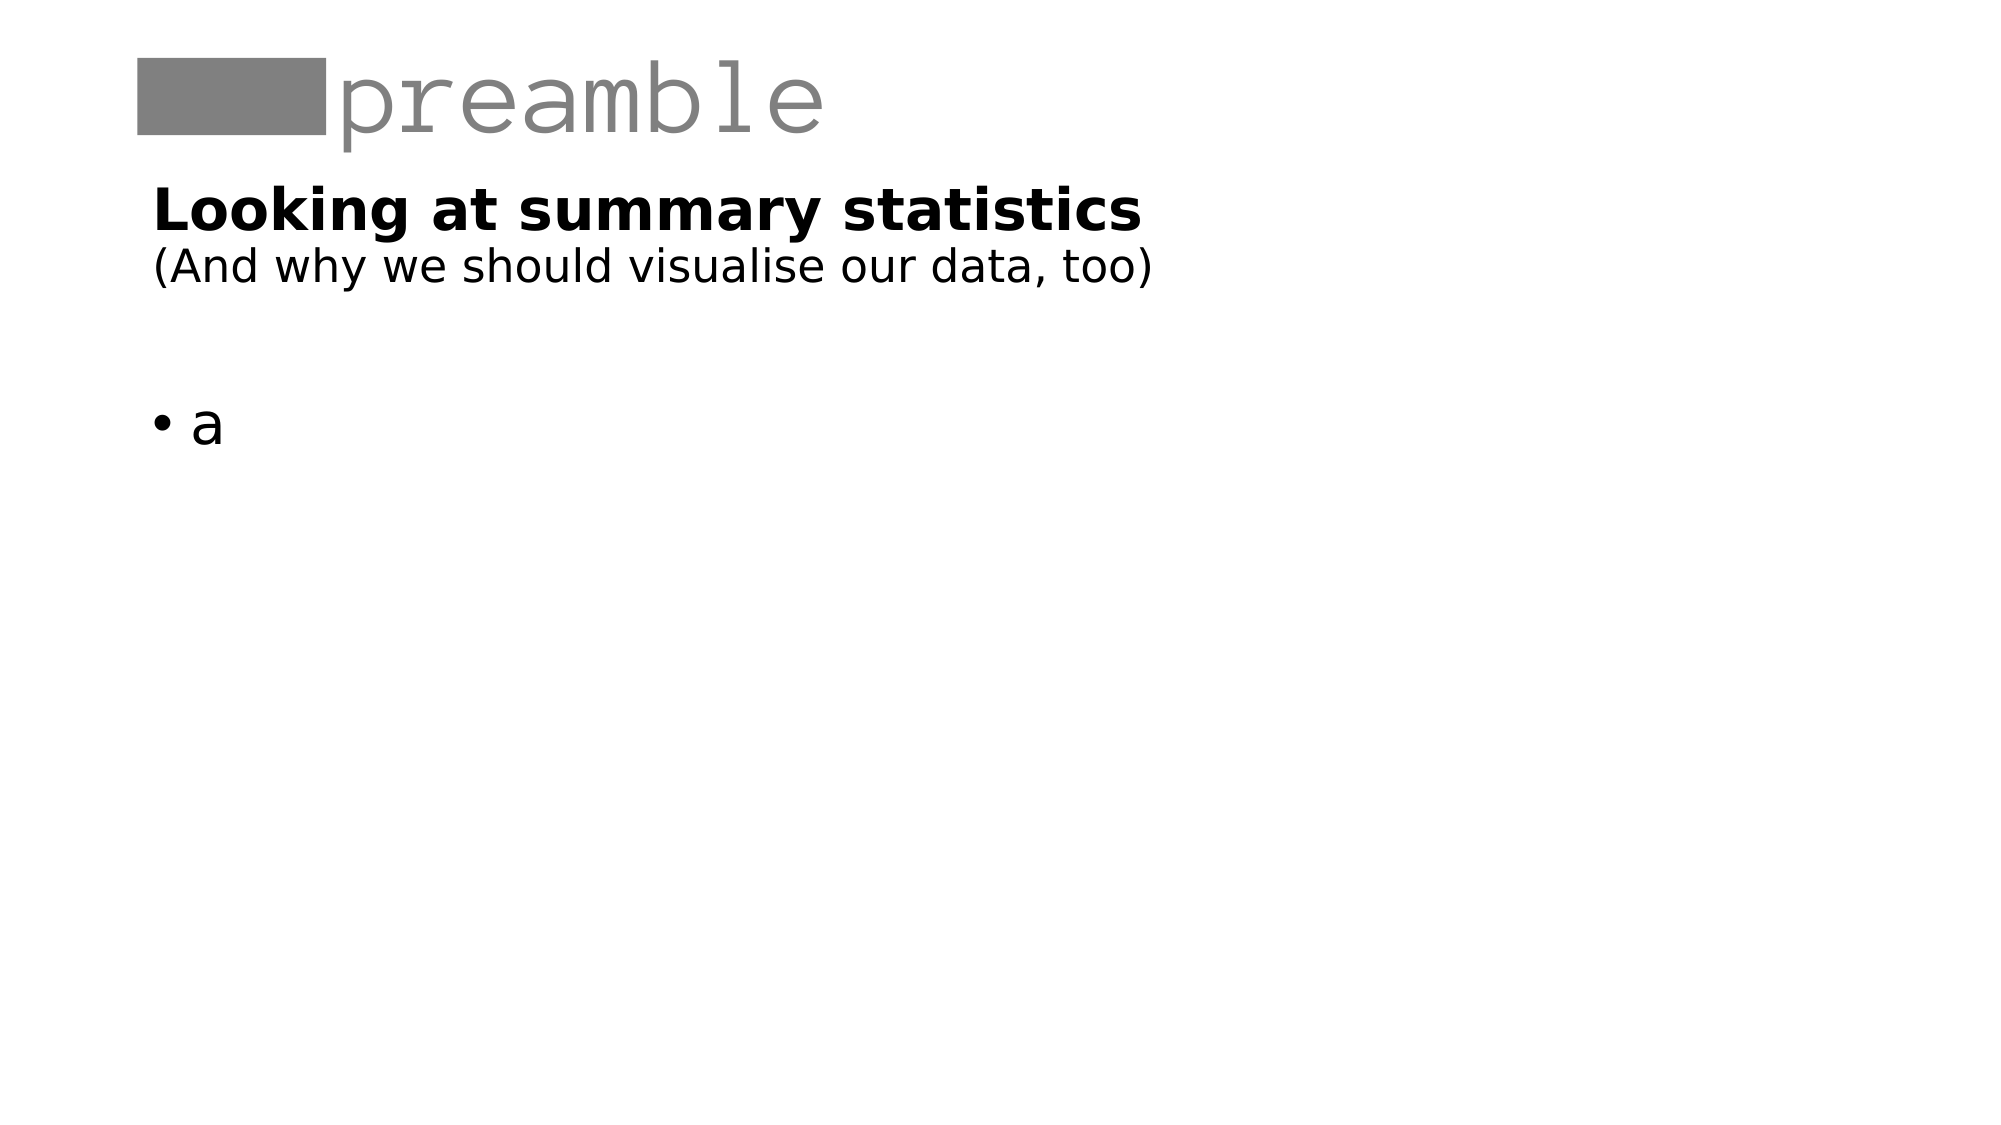

# preamble

Looking at summary statistics
(And why we should visualise our data, too)

a